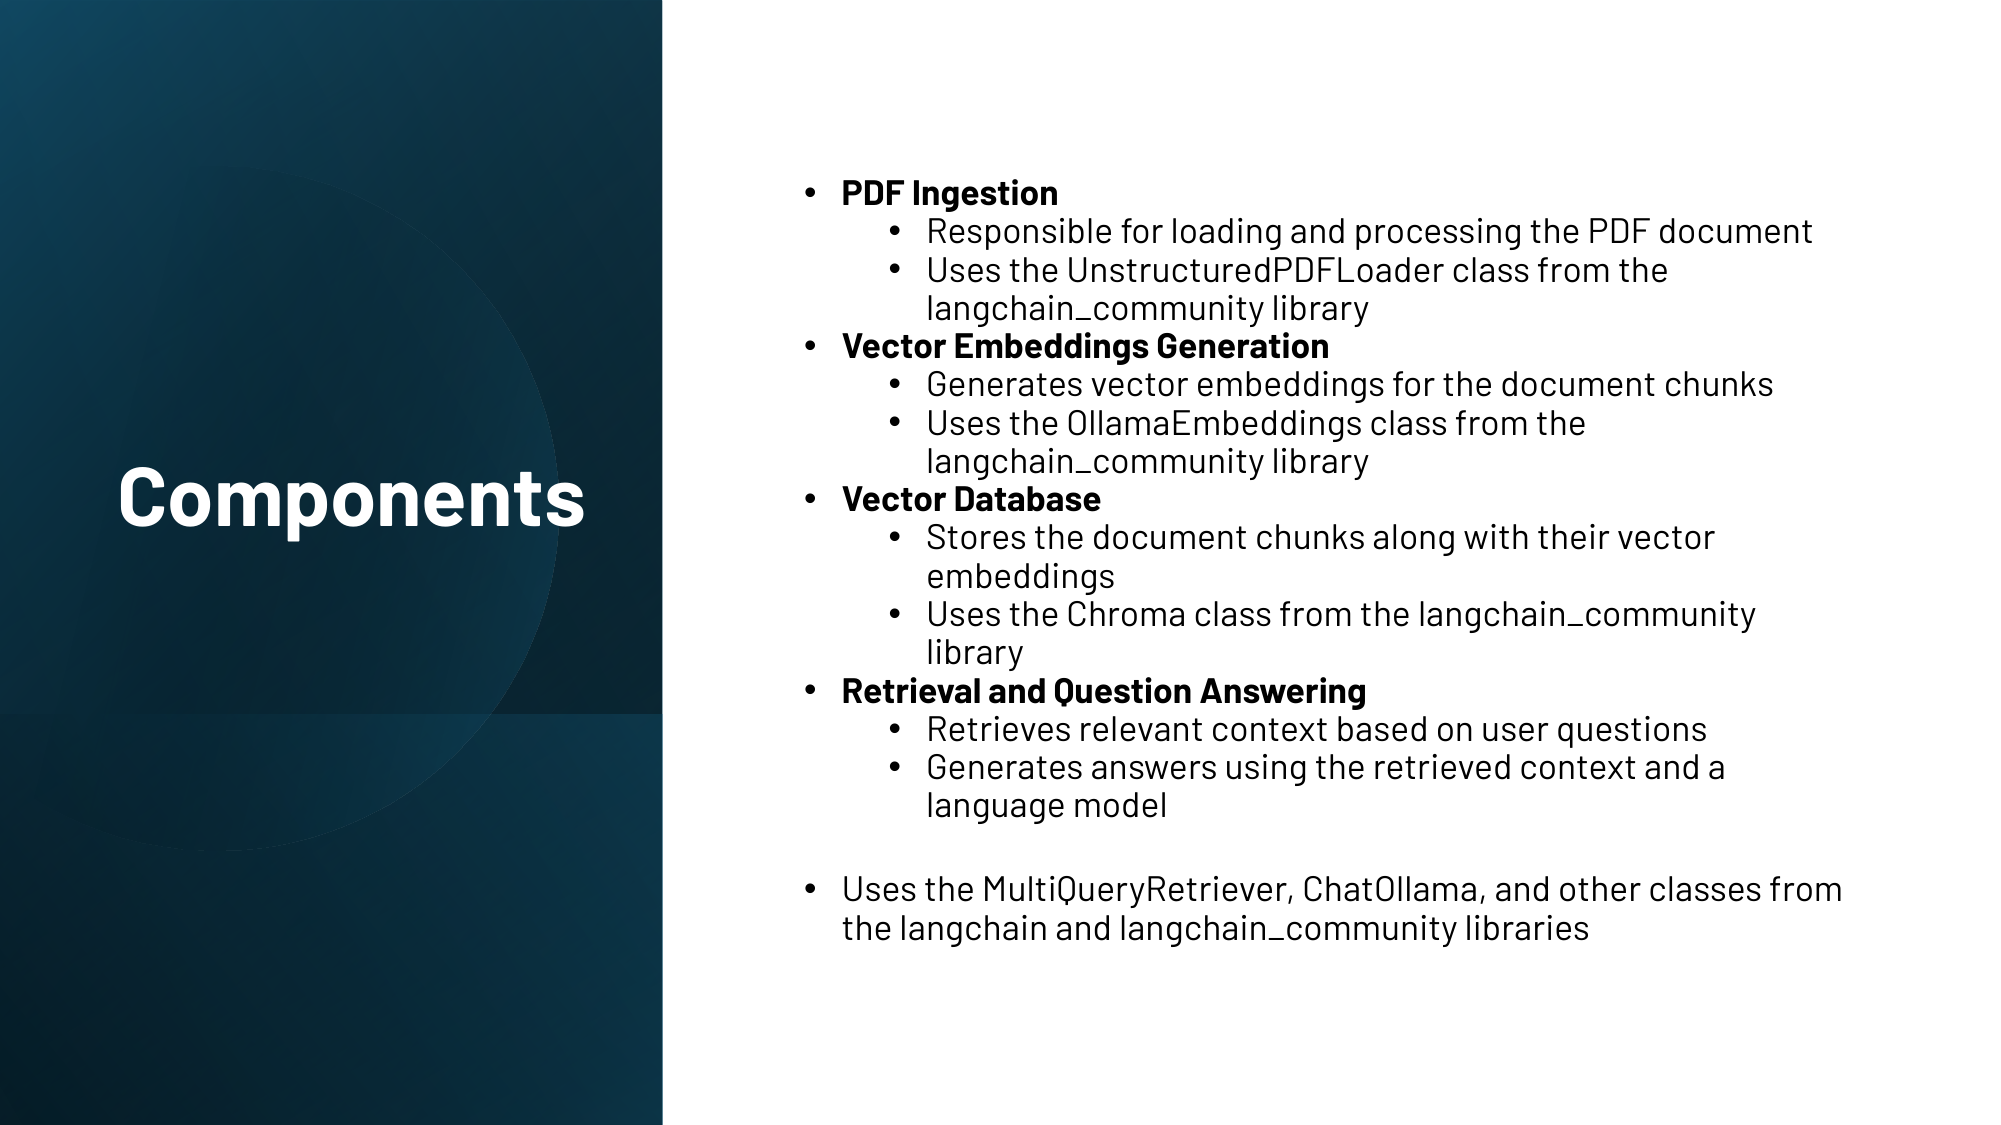

# Components
PDF Ingestion
Responsible for loading and processing the PDF document
Uses the UnstructuredPDFLoader class from the langchain_community library
Vector Embeddings Generation
Generates vector embeddings for the document chunks
Uses the OllamaEmbeddings class from the langchain_community library
Vector Database
Stores the document chunks along with their vector embeddings
Uses the Chroma class from the langchain_community library
Retrieval and Question Answering
Retrieves relevant context based on user questions
Generates answers using the retrieved context and a language model
Uses the MultiQueryRetriever, ChatOllama, and other classes from the langchain and langchain_community libraries